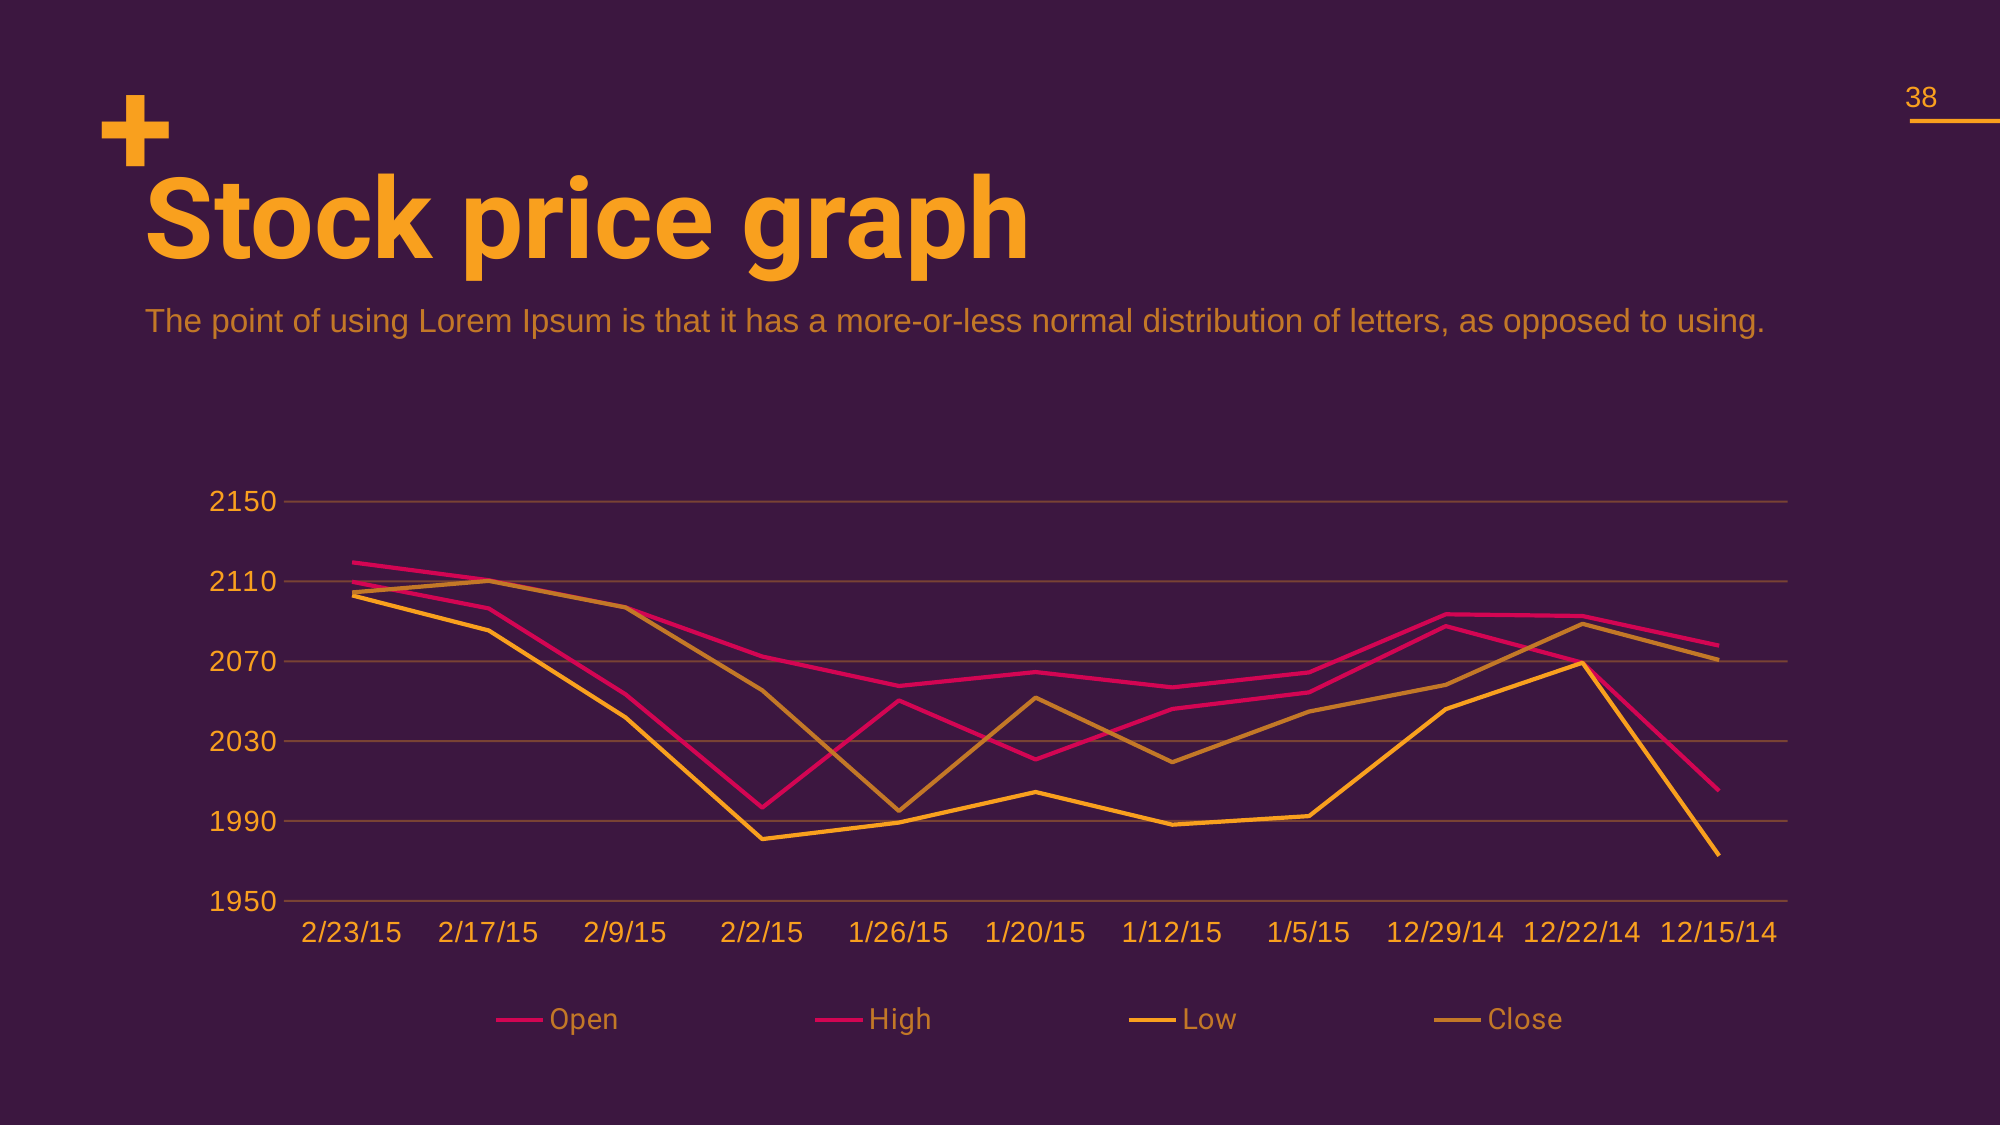

38
# Stock price graph
The point of using Lorem Ipsum is that it has a more-or-less normal distribution of letters, as opposed to using.

### Chart

| Category | Open | High | Low | Close |
|---|---|---|---|---|
| 2/23/15 | 2109.83 | 2119.59 | 2103.0 | 2104.5 |
| 2/17/15 | 2096.47 | 2110.61 | 2085.44 | 2110.3 |
| 2/9/15 | 2053.47 | 2097.03 | 2041.88 | 2096.99 |
| 2/2/15 | 1996.67 | 2072.4 | 1980.9 | 2055.47 |
| 1/26/15 | 2050.42 | 2057.62 | 1989.18 | 1994.99 |
| 1/20/15 | 2020.76 | 2064.62 | 2004.49 | 2051.82 |
| 1/12/15 | 2046.13 | 2056.93 | 1988.12 | 2019.42 |
| 1/5/15 | 2054.44 | 2064.43 | 1992.44 | 2044.81 |
| 12/29/14 | 2087.63 | 2093.55 | 2046.04 | 2058.2 |
| 12/22/14 | 2069.28 | 2092.7 | 2069.28 | 2088.77 |
| 12/15/14 | 2005.03 | 2077.85 | 1972.56 | 2070.65 |